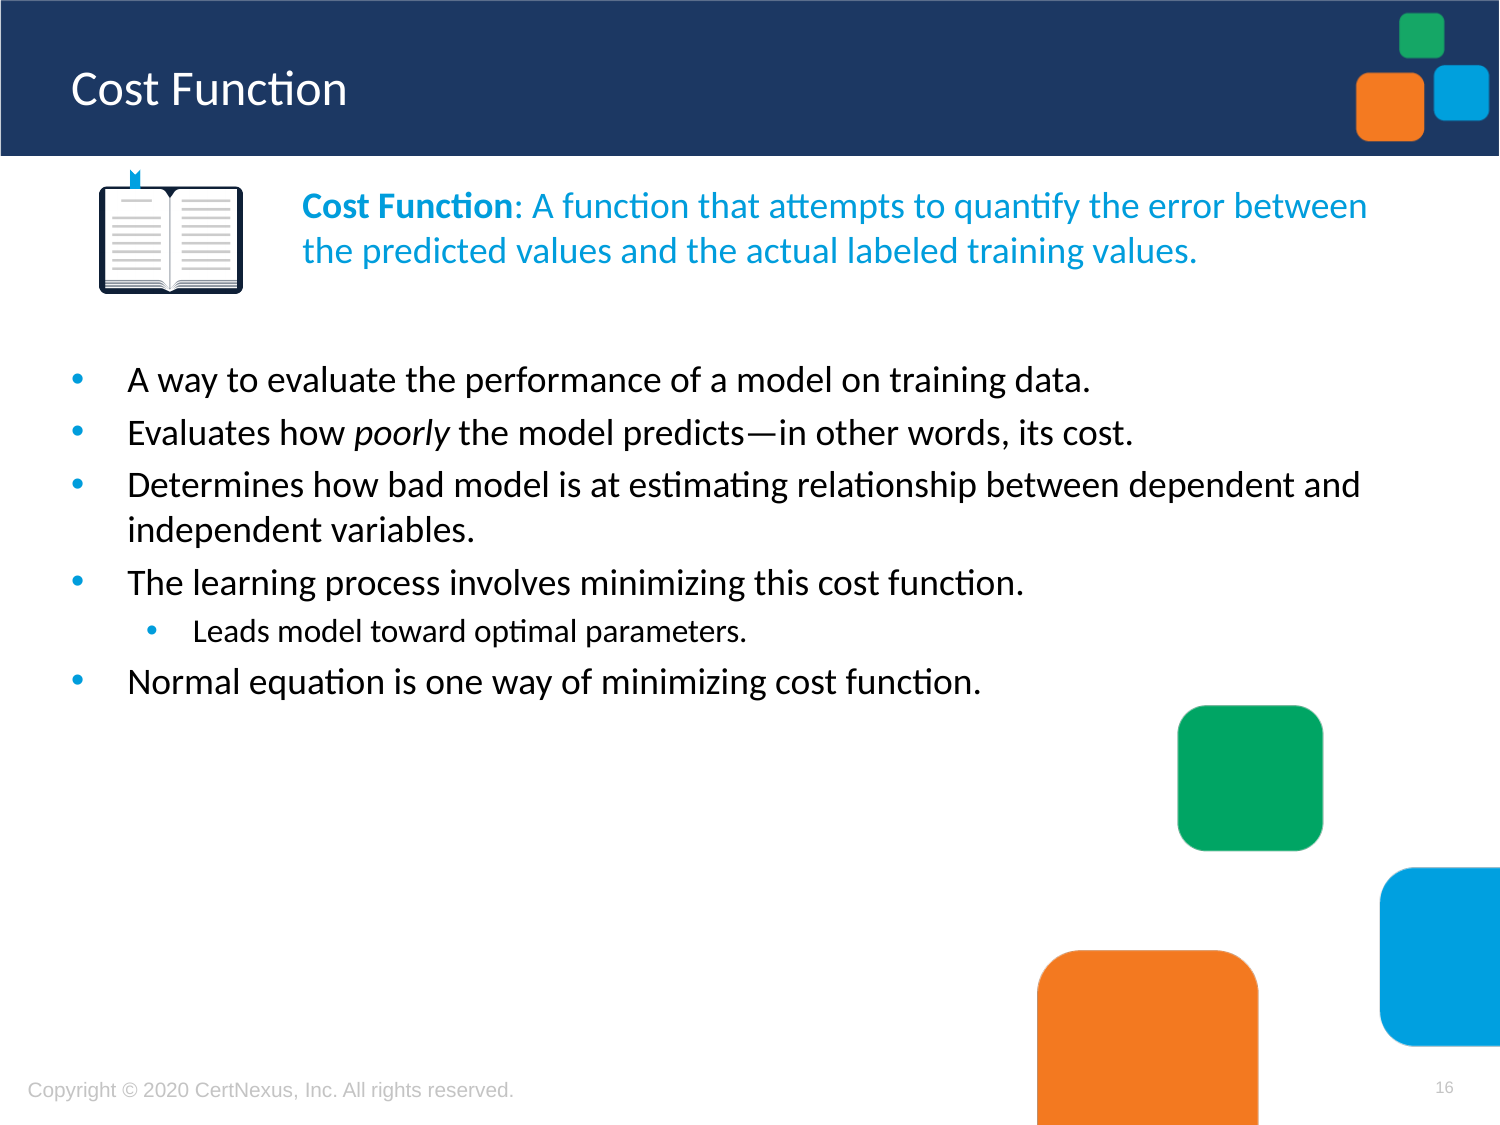

# Cost Function
Cost Function: A function that attempts to quantify the error between the predicted values and the actual labeled training values.
A way to evaluate the performance of a model on training data.
Evaluates how poorly the model predicts—in other words, its cost.
Determines how bad model is at estimating relationship between dependent and independent variables.
The learning process involves minimizing this cost function.
Leads model toward optimal parameters.
Normal equation is one way of minimizing cost function.
16